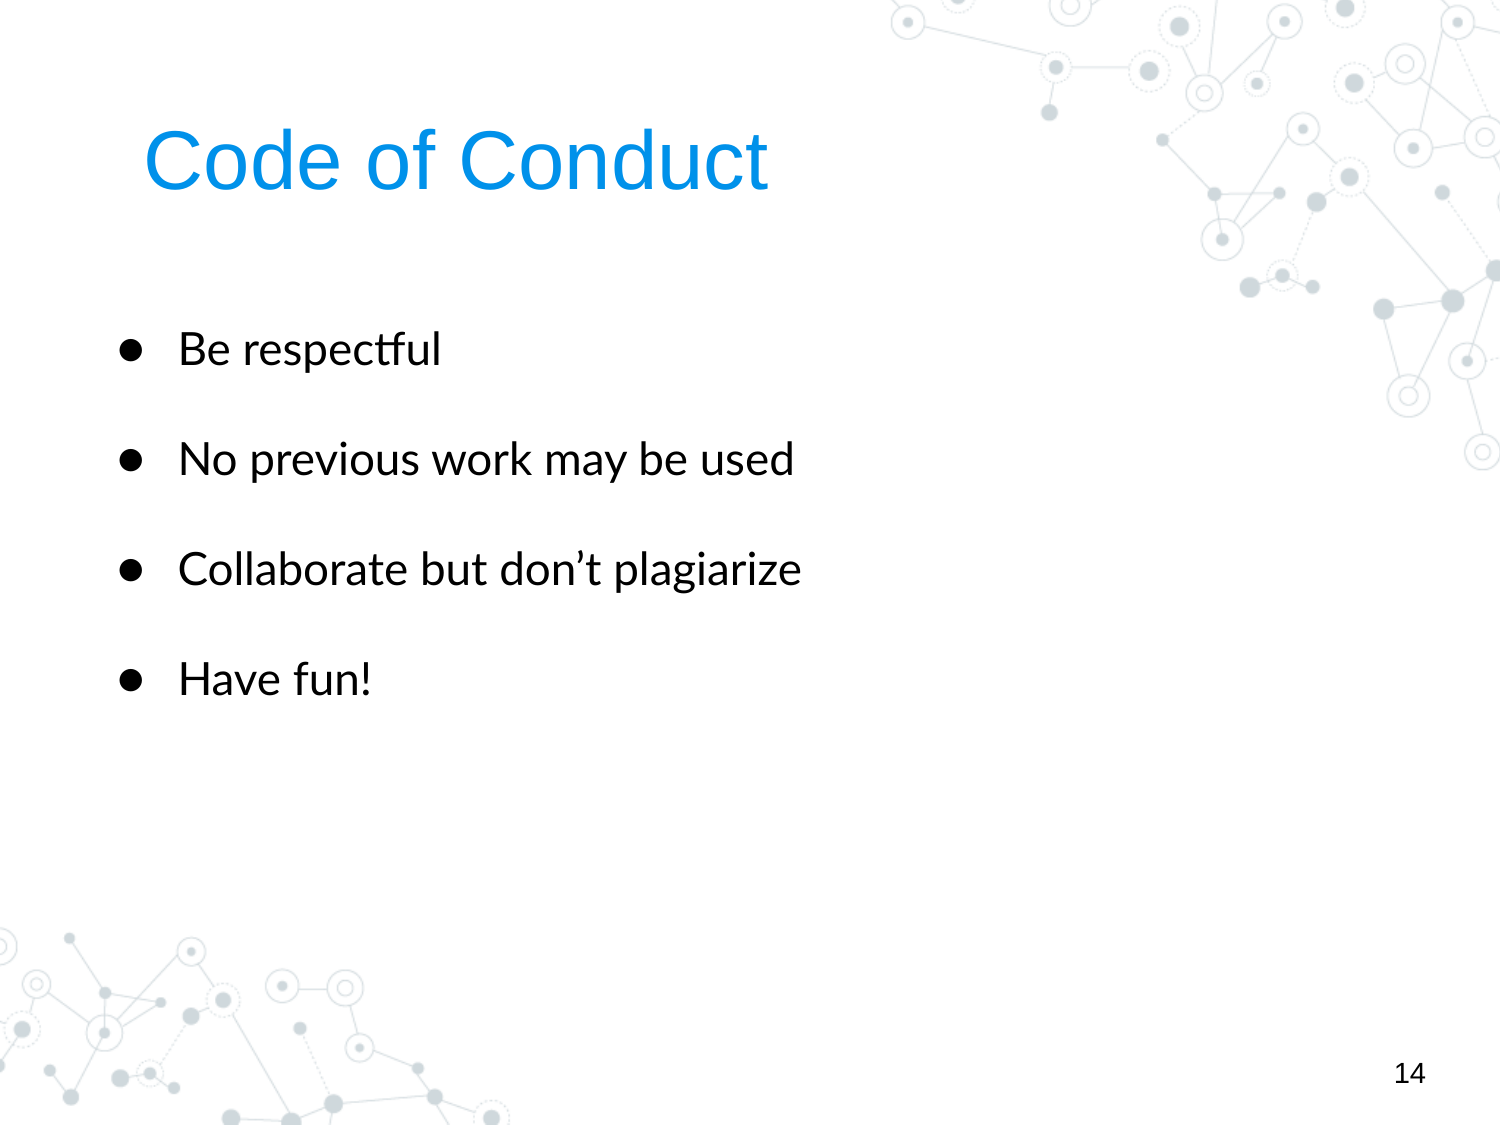

# Code of Conduct
Be respectful
No previous work may be used
Collaborate but don’t plagiarize
Have fun!
14